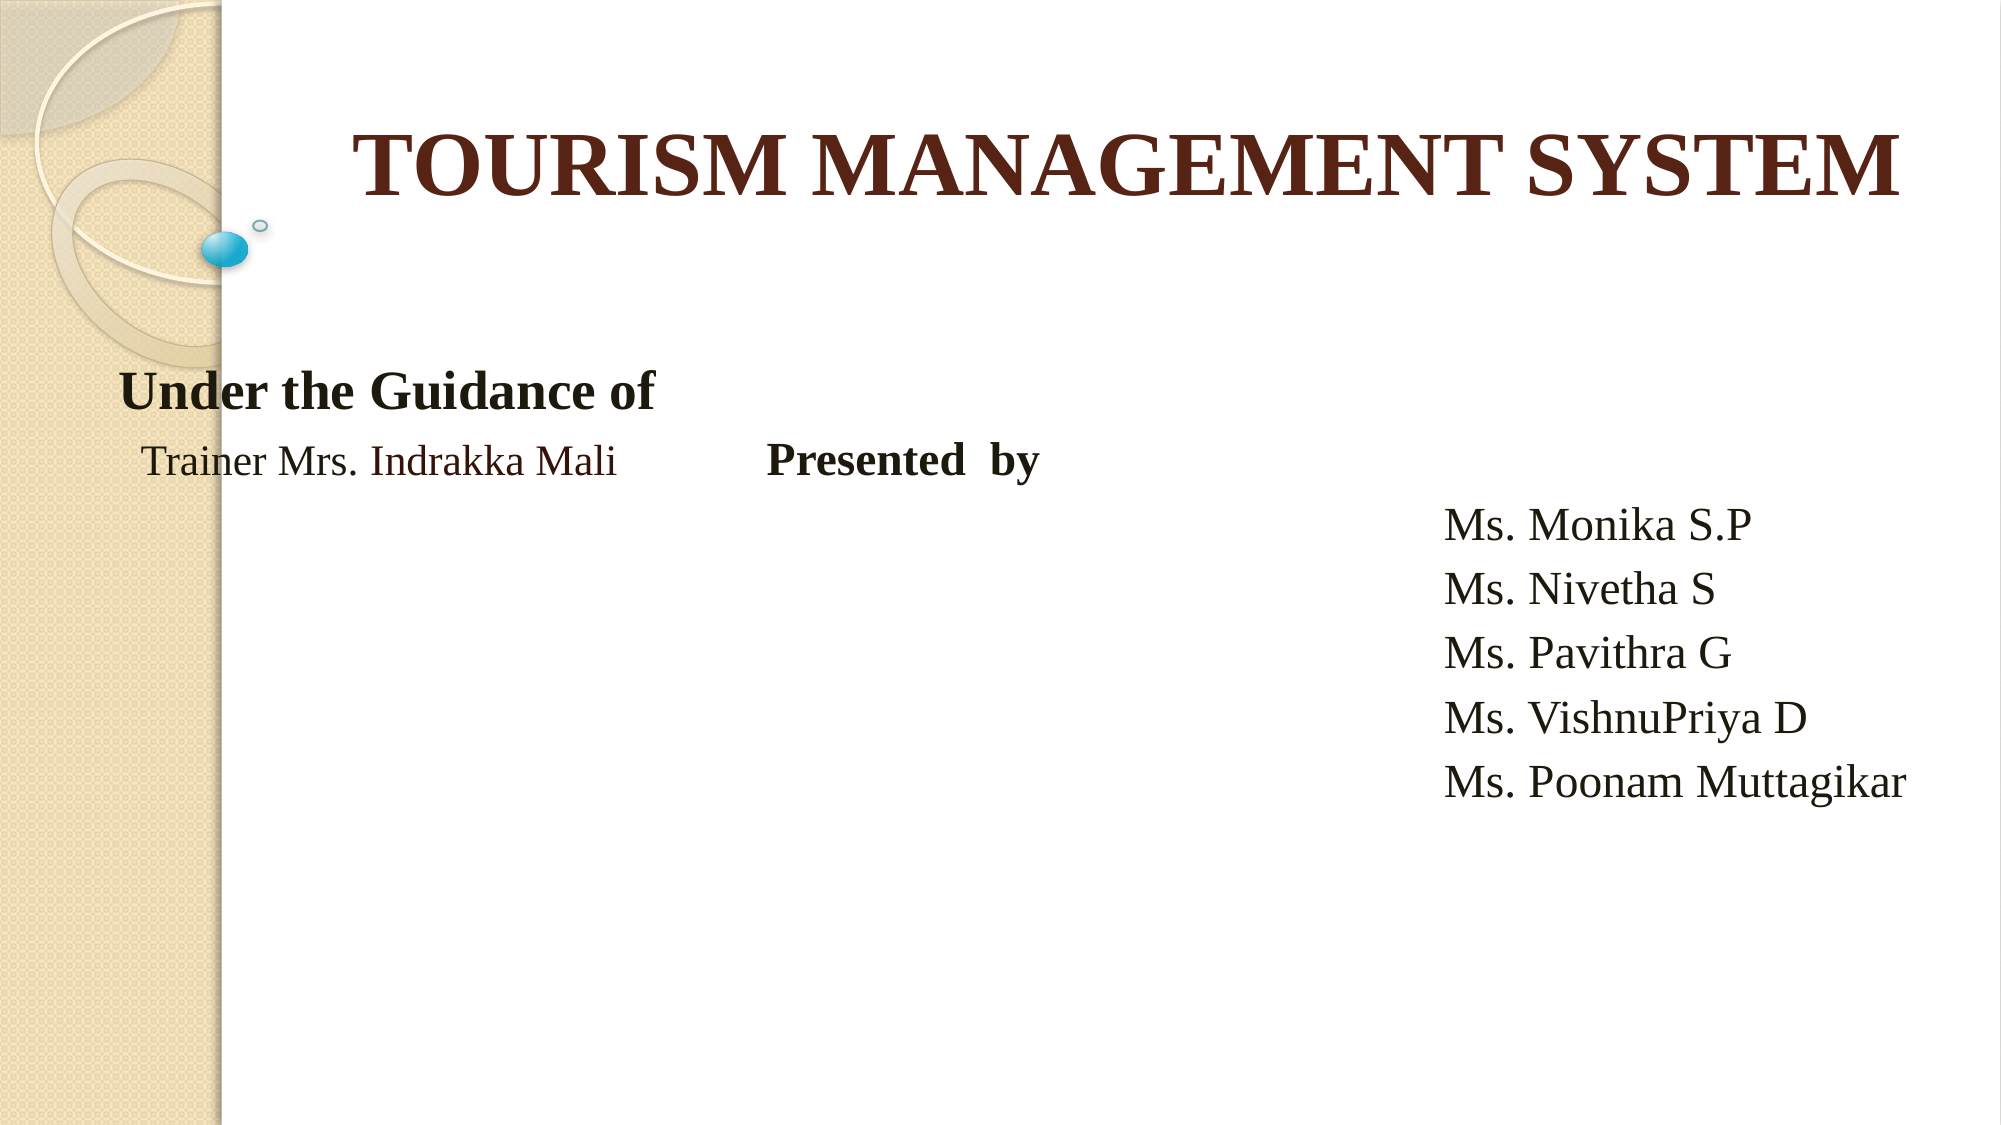

# TOURISM MANAGEMENT SYSTEM

	    Under the Guidance of
	       Trainer Mrs. Indrakka Mali 				            Presented  by
                                                                                                                   Ms. Monika S.P
                                                                                                                   Ms. Nivetha S
                                                                                                                   Ms. Pavithra G
                                                                                                                   Ms. VishnuPriya D
                                                                                                                   Ms. Poonam Muttagikar